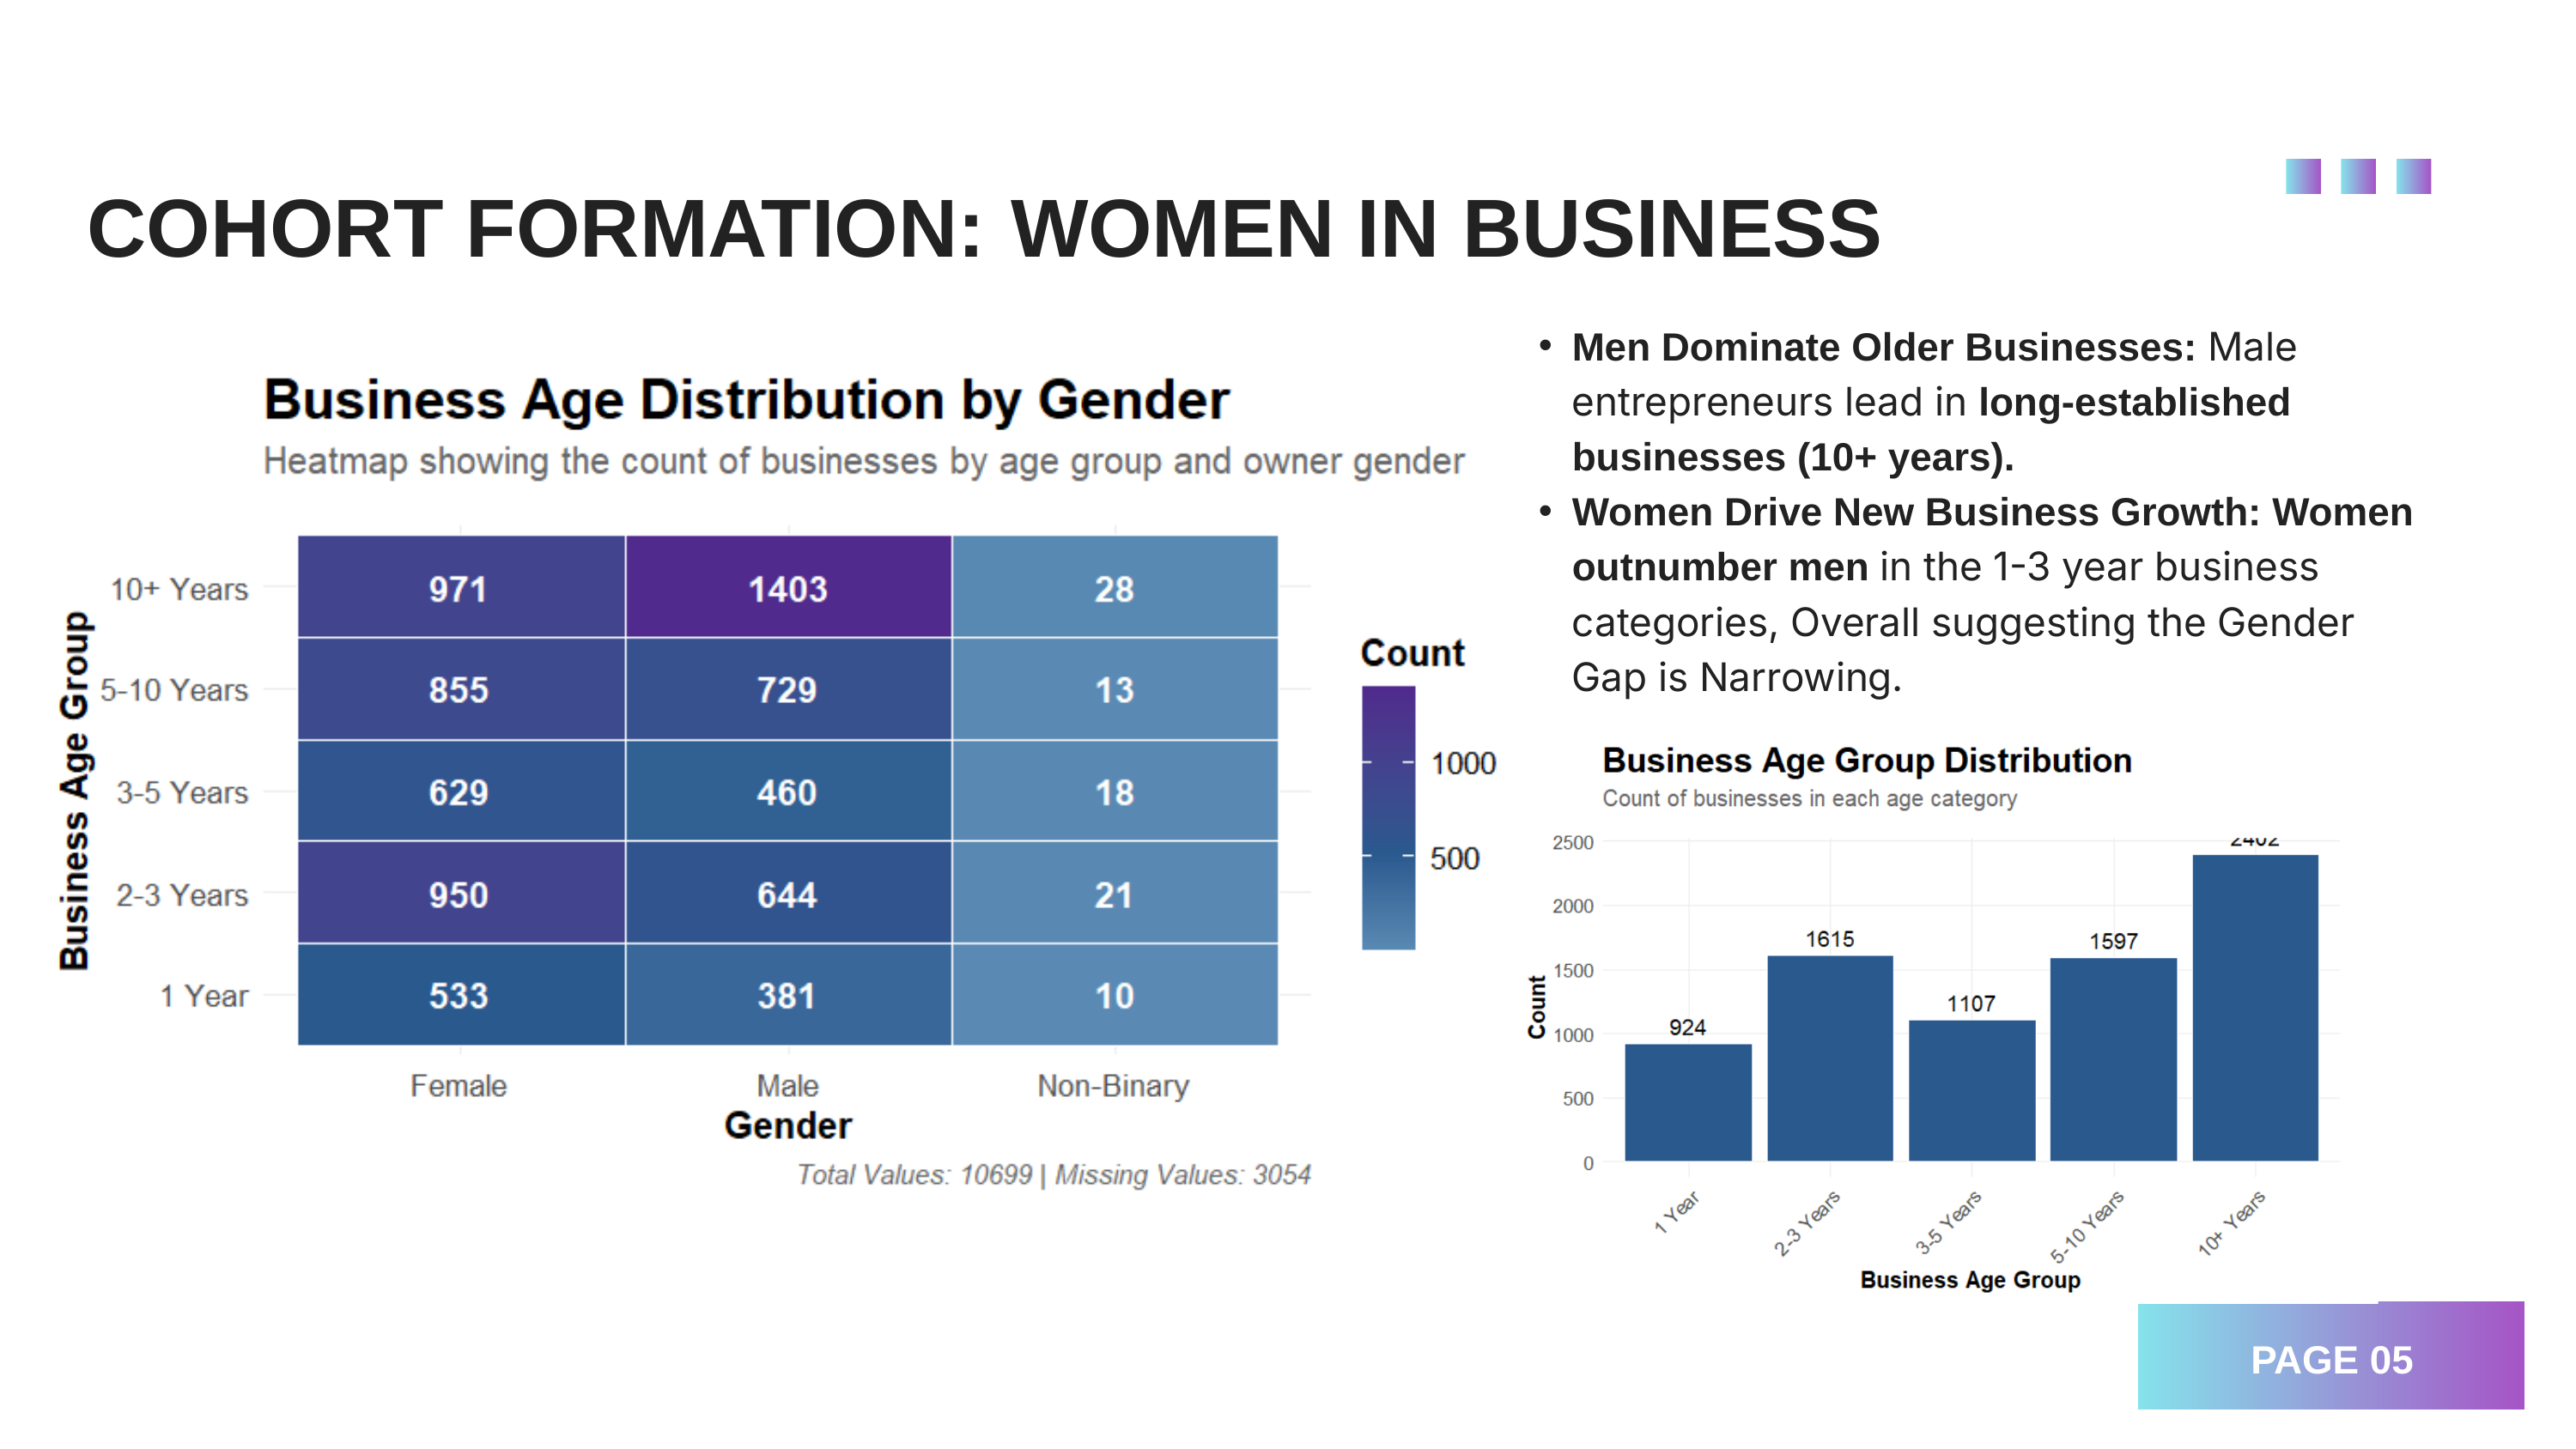

COHORT FORMATION:
WOMEN IN BUSINESS
Men Dominate Older Businesses: Male entrepreneurs lead in long-established businesses (10+ years).
Women Drive New Business Growth: Women outnumber men in the 1-3 year business categories, Overall suggesting the Gender Gap is Narrowing.

PAGE 05